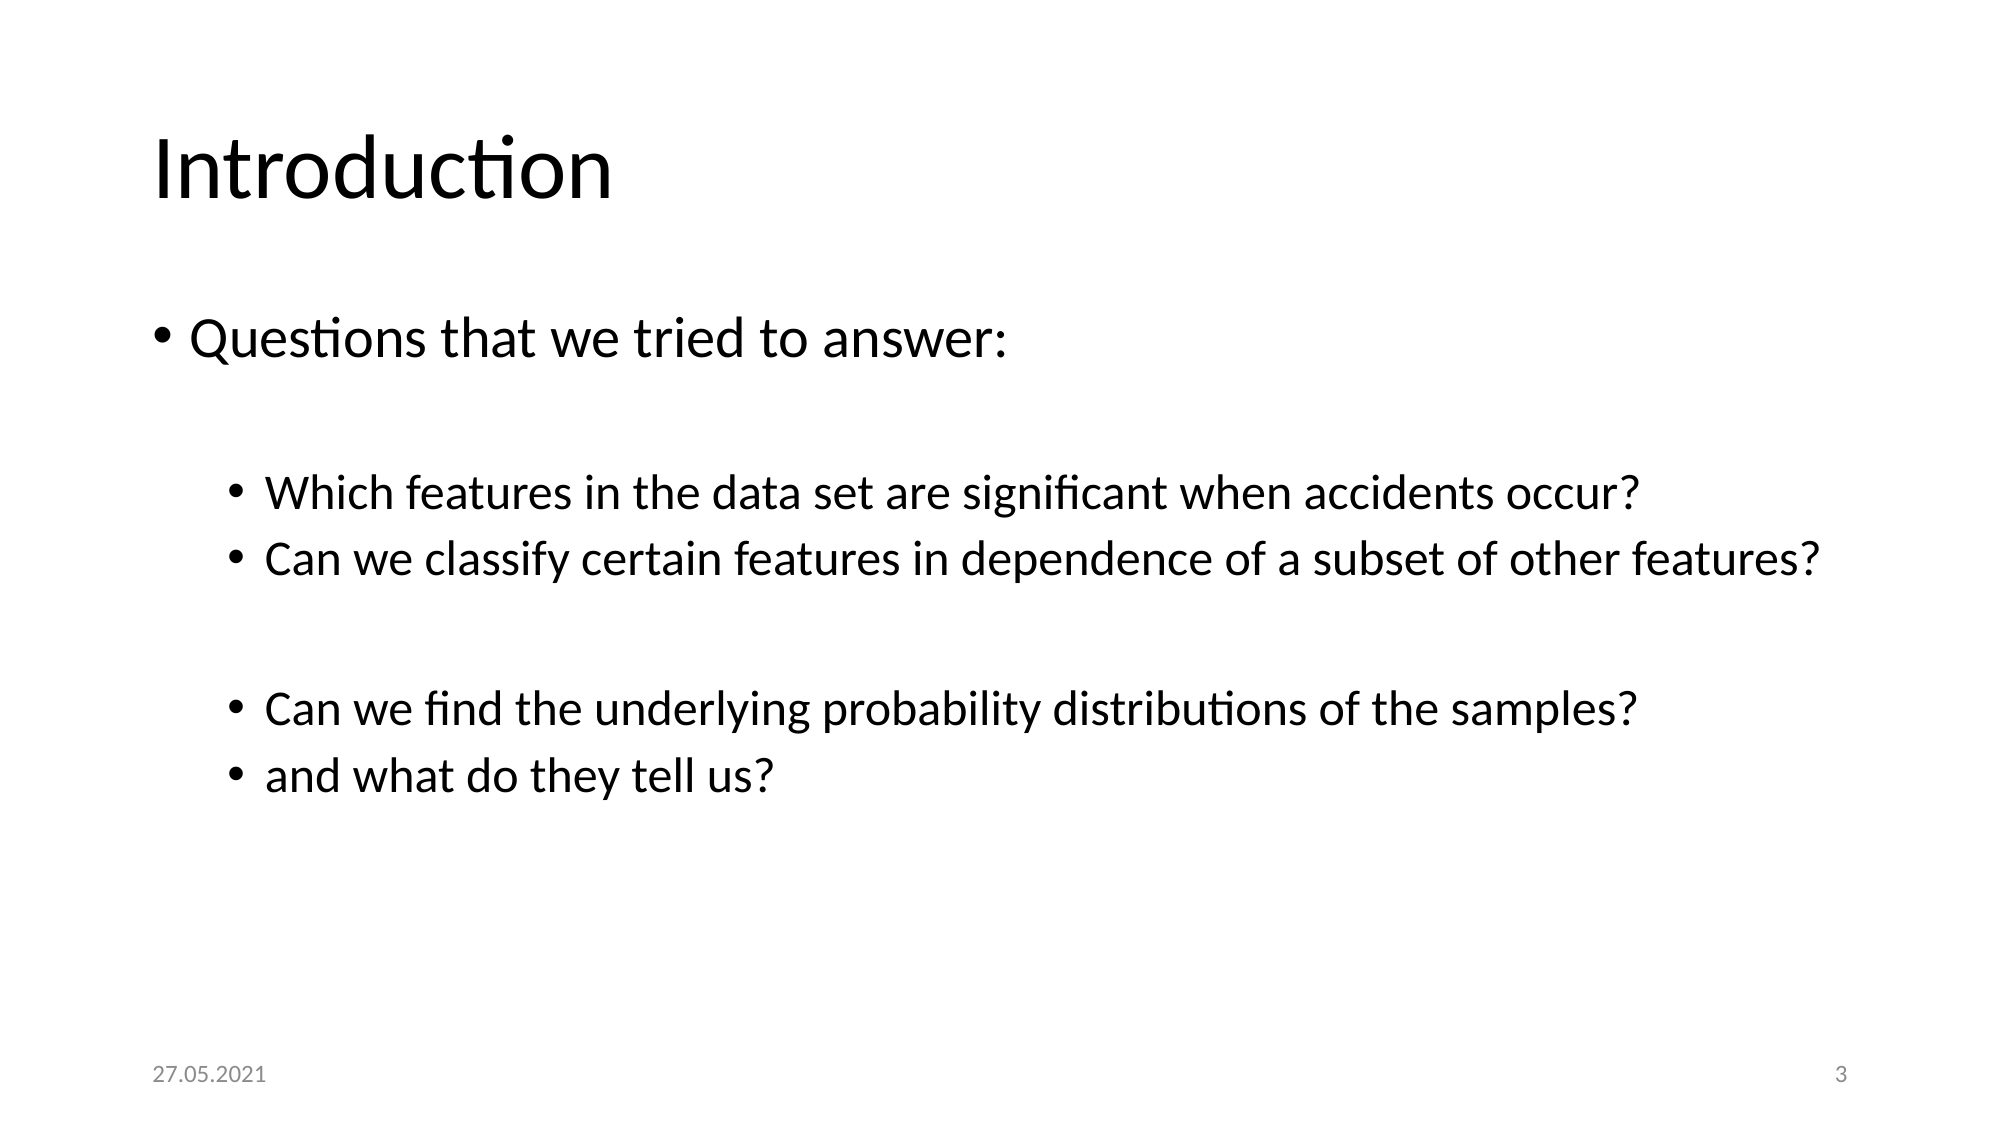

# Introduction
Questions that we tried to answer:

Which features in the data set are significant when accidents occur?
Can we classify certain features in dependence of a subset of other features?

Can we find the underlying probability distributions of the samples?
and what do they tell us?

27.05.2021
3